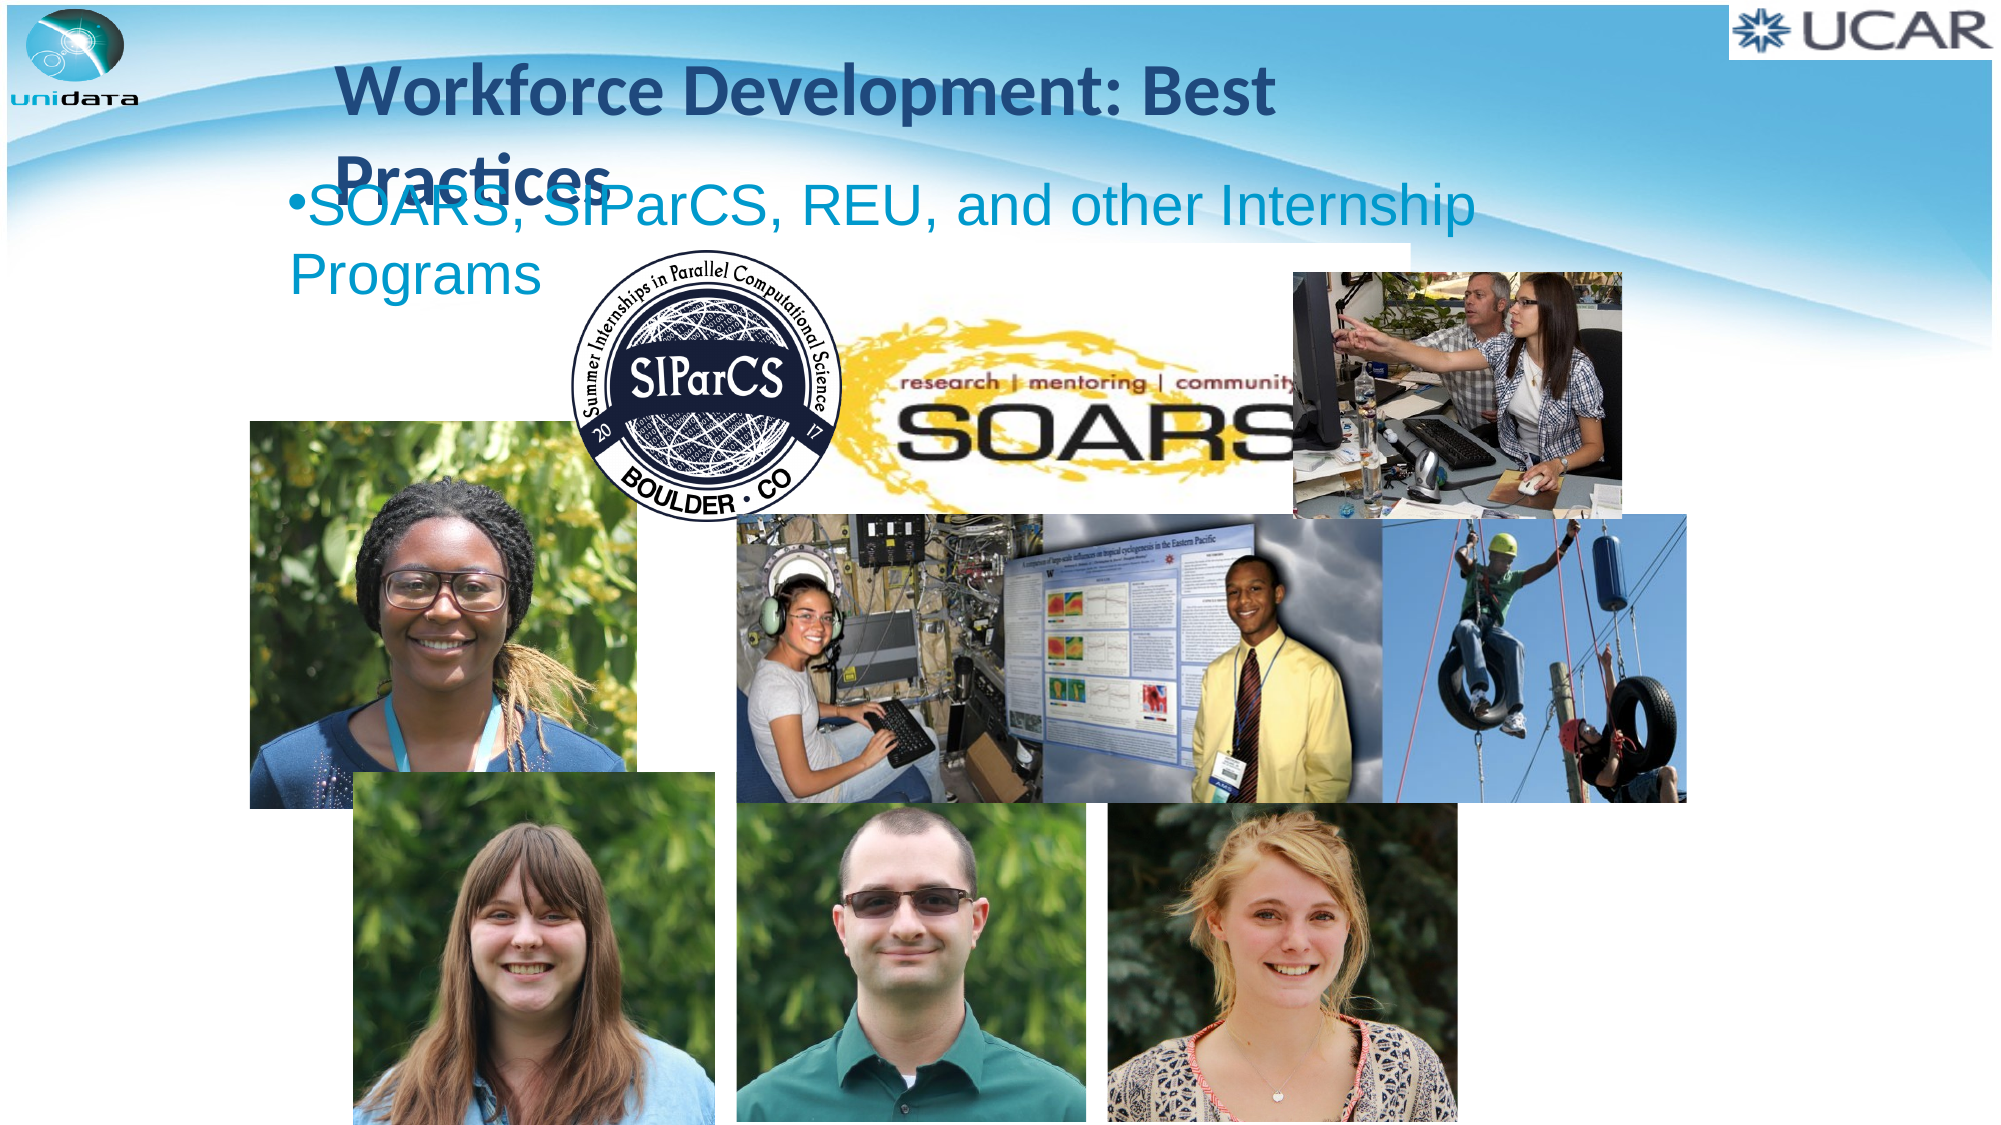

Workforce Development: Best Practices
SOARS, SIParCS, REU, and other Internship Programs